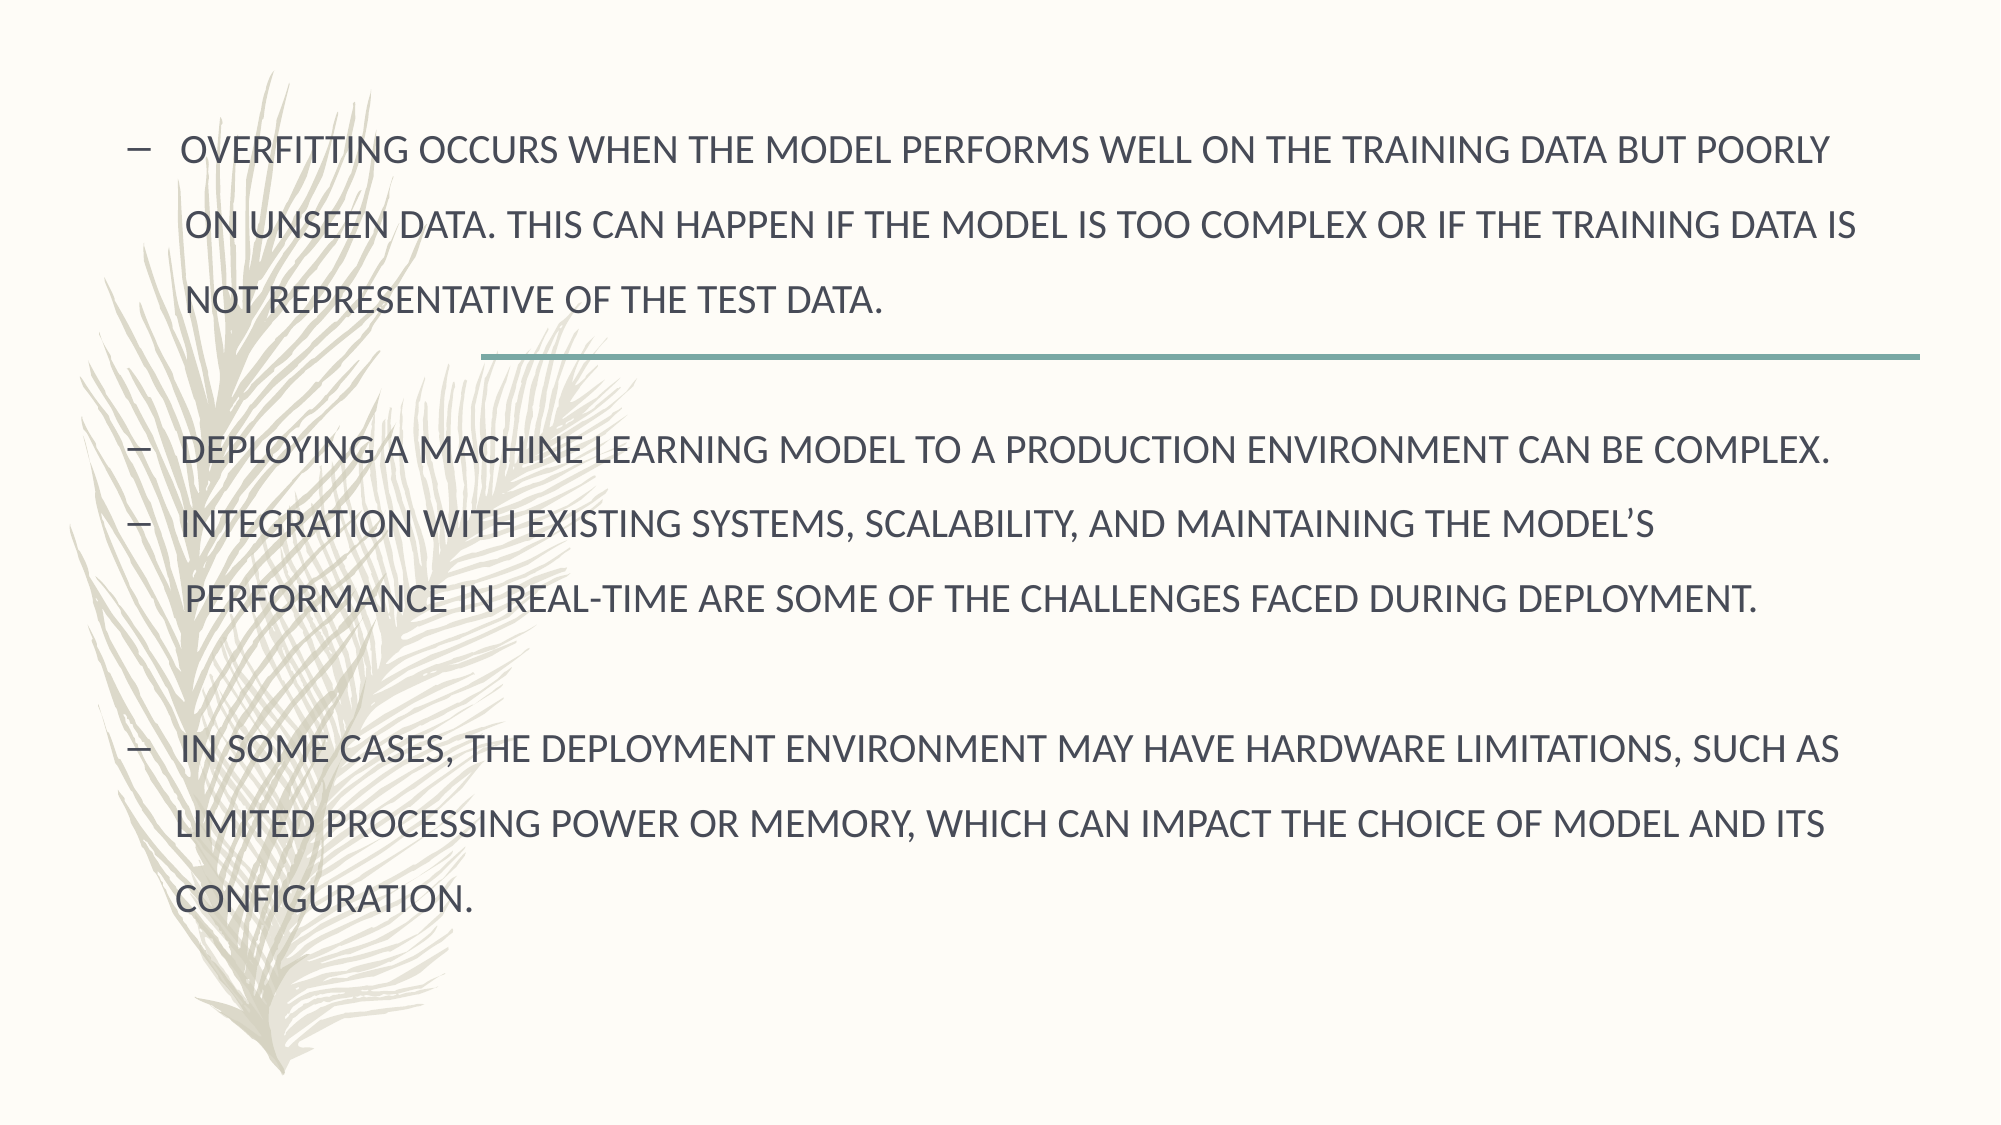

OVERFITTING OCCURS WHEN THE MODEL PERFORMS WELL ON THE TRAINING DATA BUT POORLY
      ON UNSEEN DATA. THIS CAN HAPPEN IF THE MODEL IS TOO COMPLEX OR IF THE TRAINING DATA IS
      NOT REPRESENTATIVE OF THE TEST DATA.

DEPLOYING A MACHINE LEARNING MODEL TO A PRODUCTION ENVIRONMENT CAN BE COMPLEX.
INTEGRATION WITH EXISTING SYSTEMS, SCALABILITY, AND MAINTAINING THE MODEL’S
      PERFORMANCE IN REAL-TIME ARE SOME OF THE CHALLENGES FACED DURING DEPLOYMENT.

IN SOME CASES, THE DEPLOYMENT ENVIRONMENT MAY HAVE HARDWARE LIMITATIONS, SUCH AS
     LIMITED PROCESSING POWER OR MEMORY, WHICH CAN IMPACT THE CHOICE OF MODEL AND ITS
     CONFIGURATION.